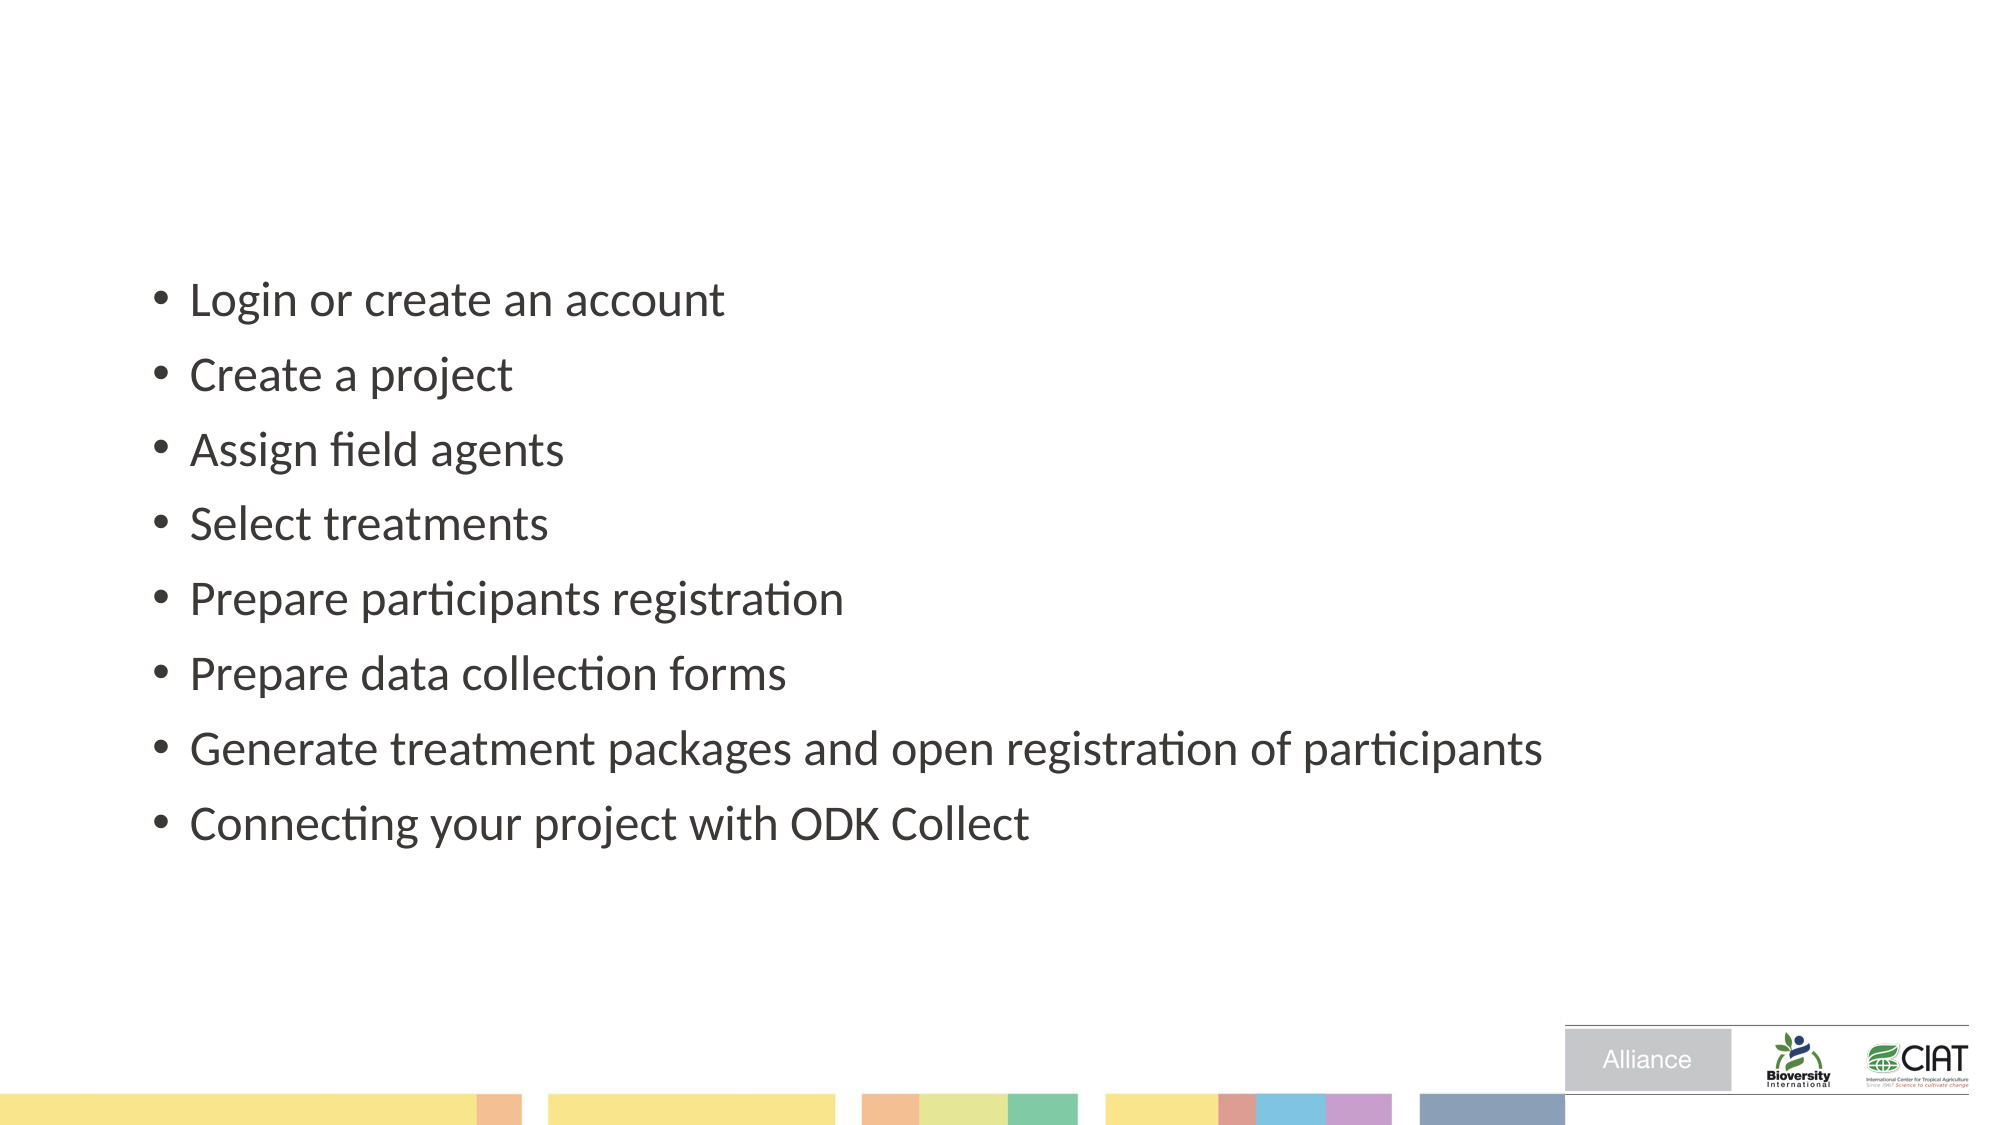

Login or create an account
Create a project
Assign field agents
Select treatments
Prepare participants registration
Prepare data collection forms
Generate treatment packages and open registration of participants
Connecting your project with ODK Collect